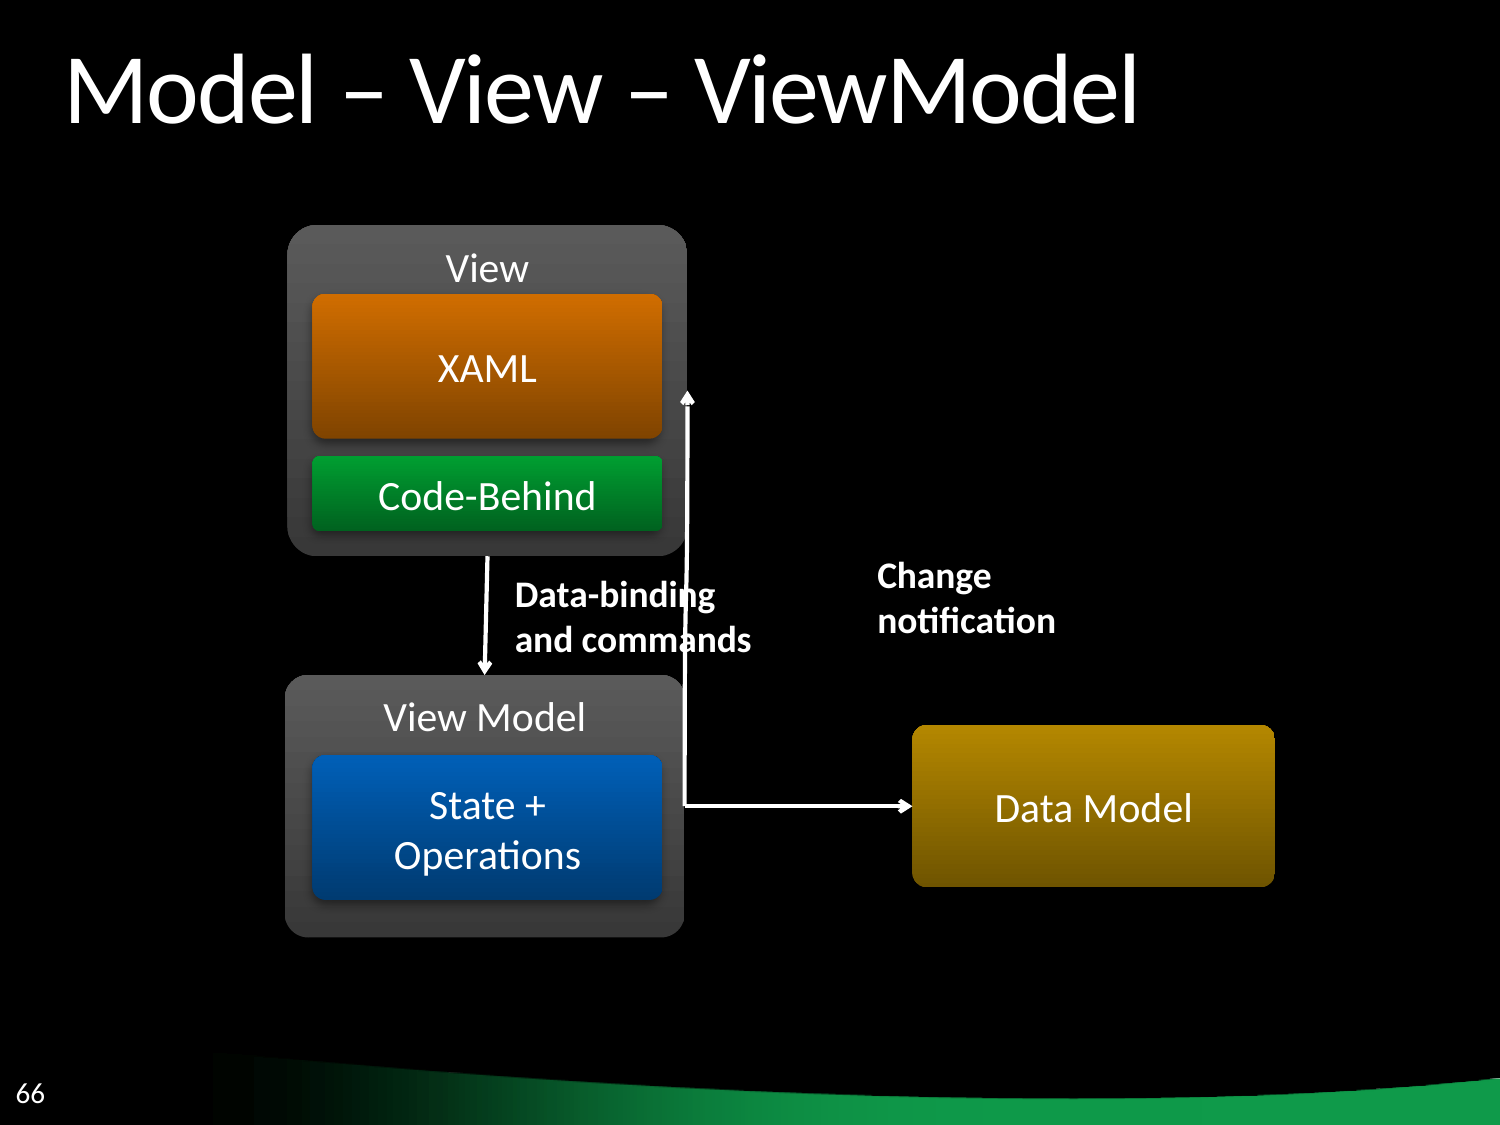

# Model – View – ViewModel
View
XAML
Code-Behind
Change notification
Data-binding and commands
View Model
Data Model
State + Operations